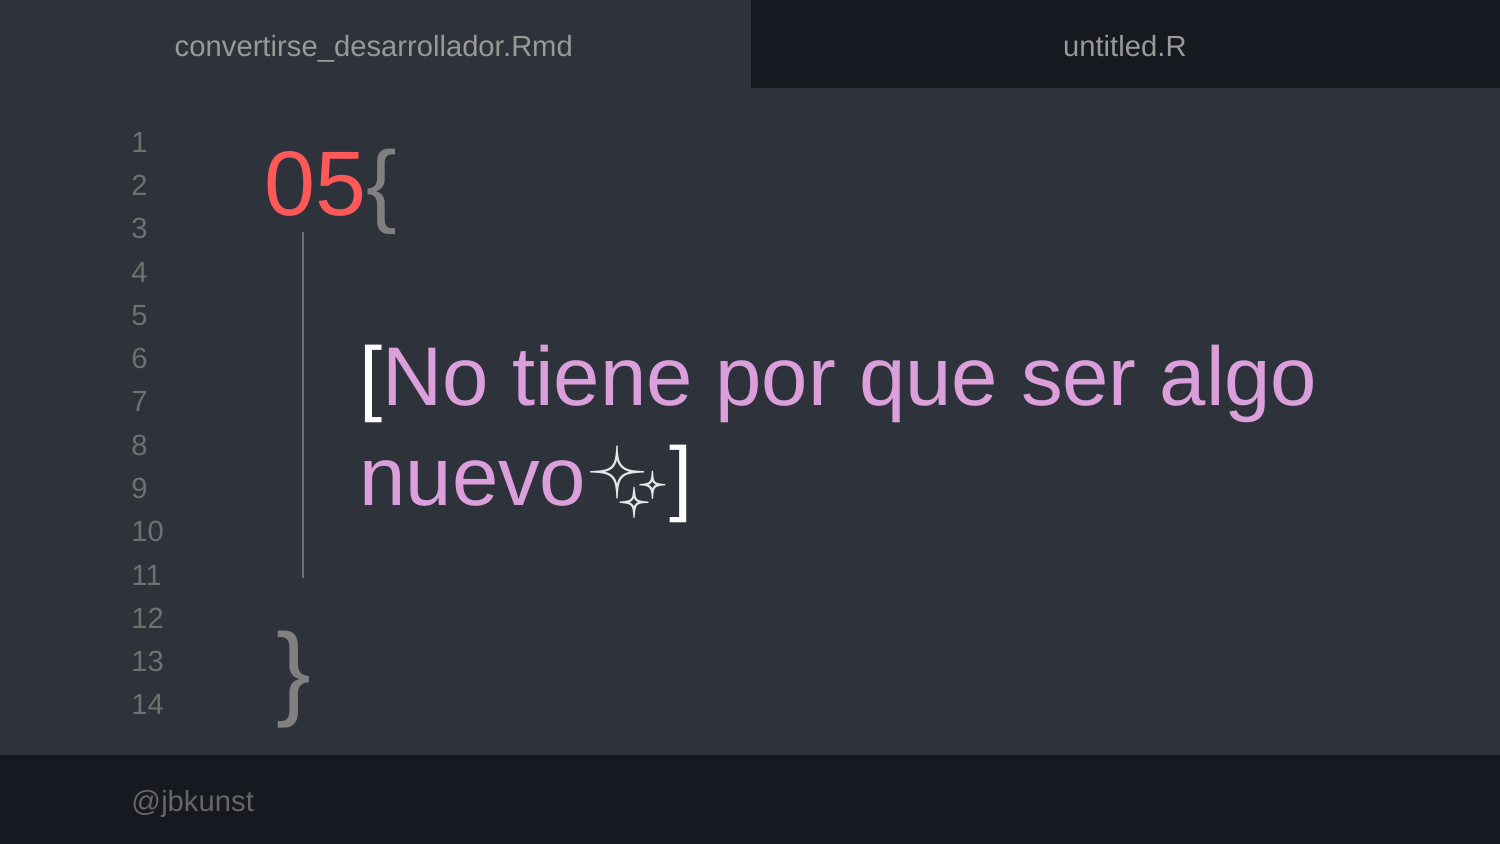

convertirse_desarrollador.Rmd
untitled.R
05{
[No tiene por que ser algo nuevo✨]
}
@jbkunst